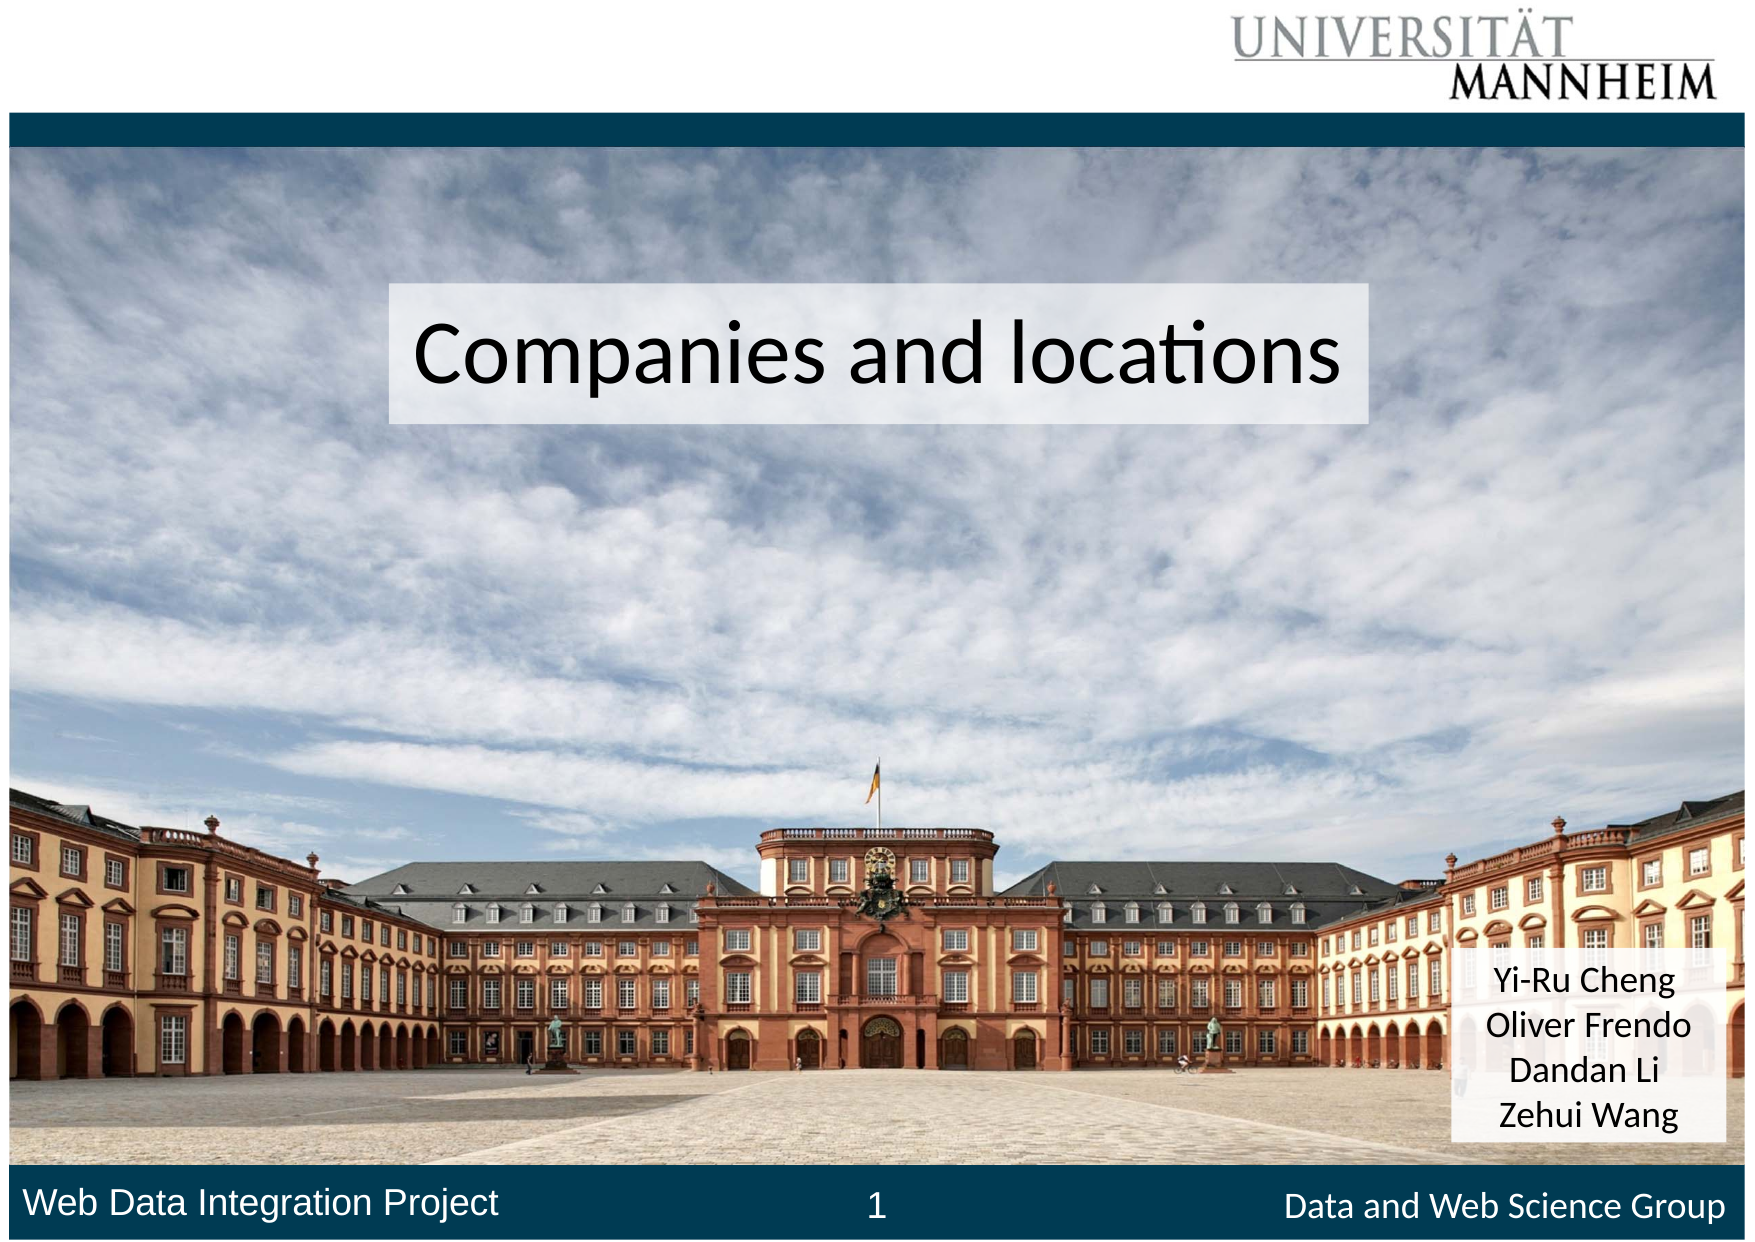

# Companies and locations
Yi-Ru Cheng
Oliver Frendo
Dandan Li
Zehui Wang